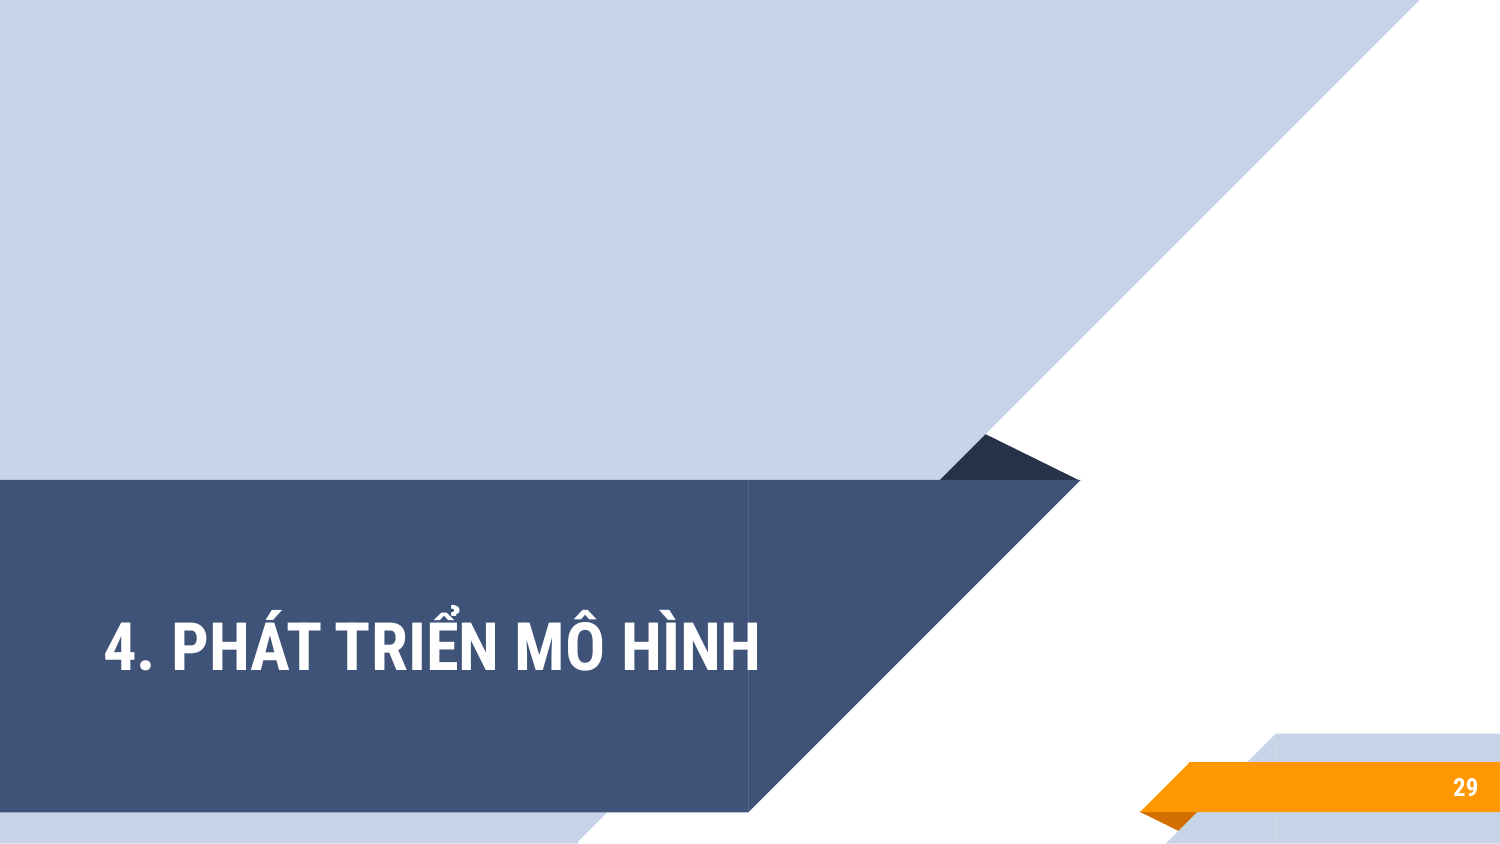

# 4. PHÁT TRIỂN MÔ HÌNH
29